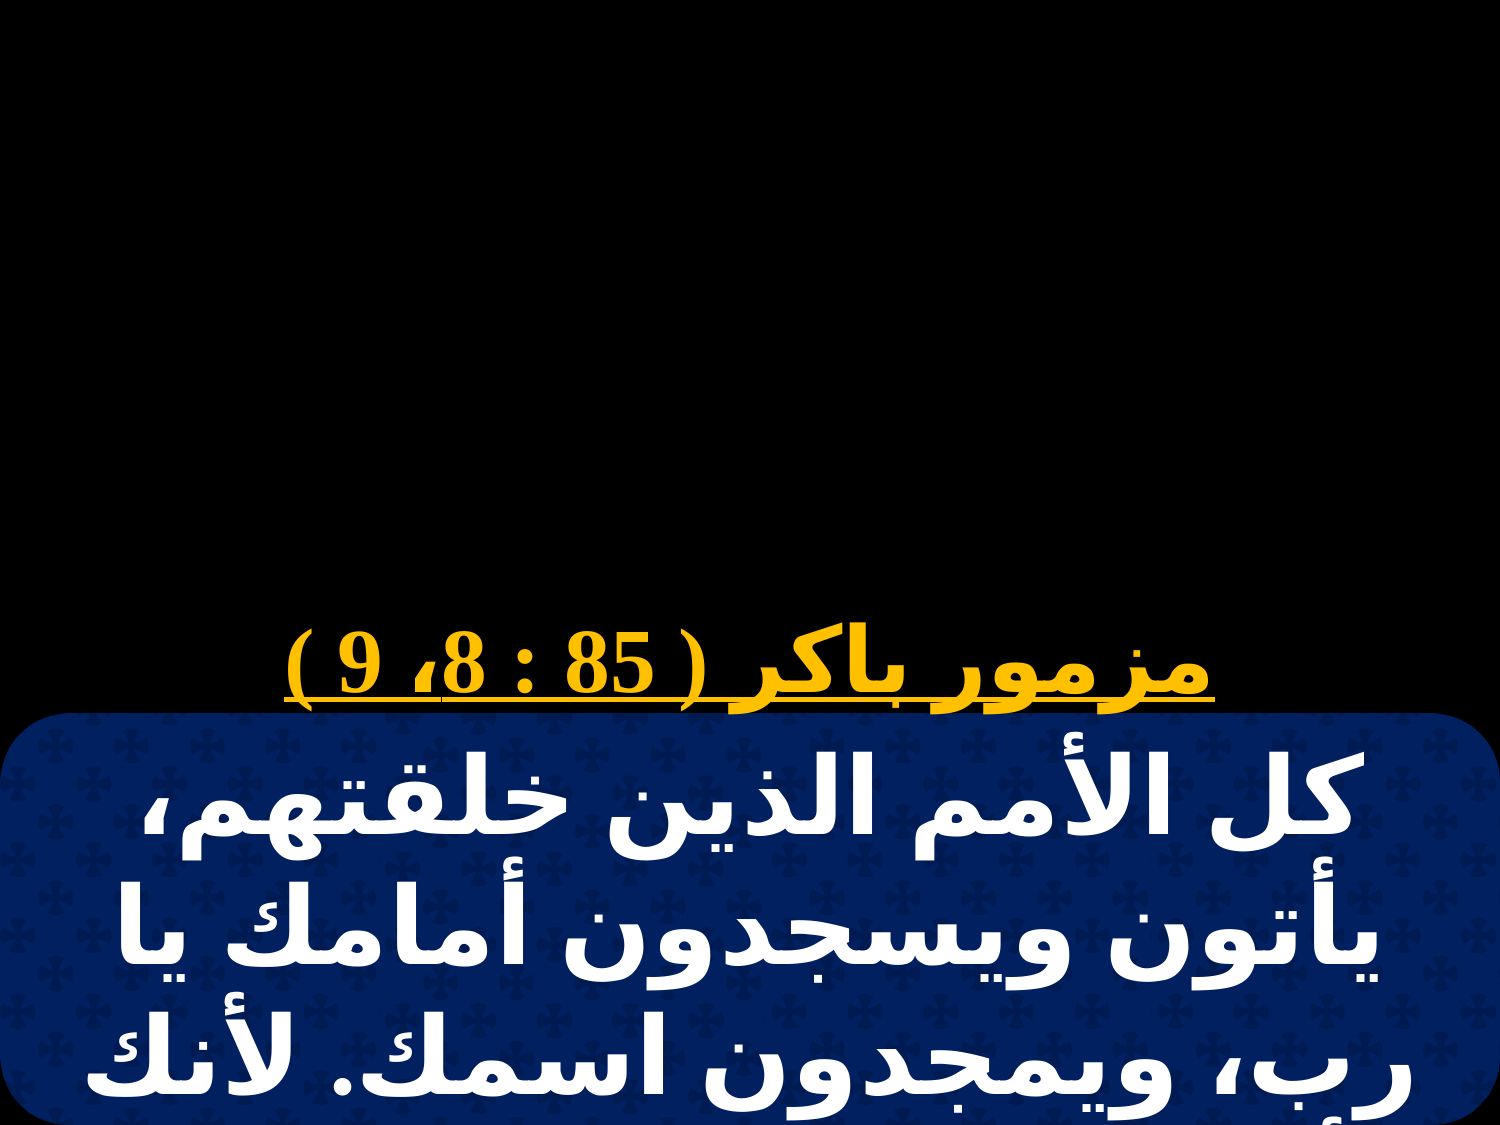

مزمور باكر ( 85 : 8، 9 )
كل الأمم الذين خلقتهم، يأتون ويسجدون أمامك يا رب، ويمجدون اسمك. لأنك أنت وحدك الإله العظيم.